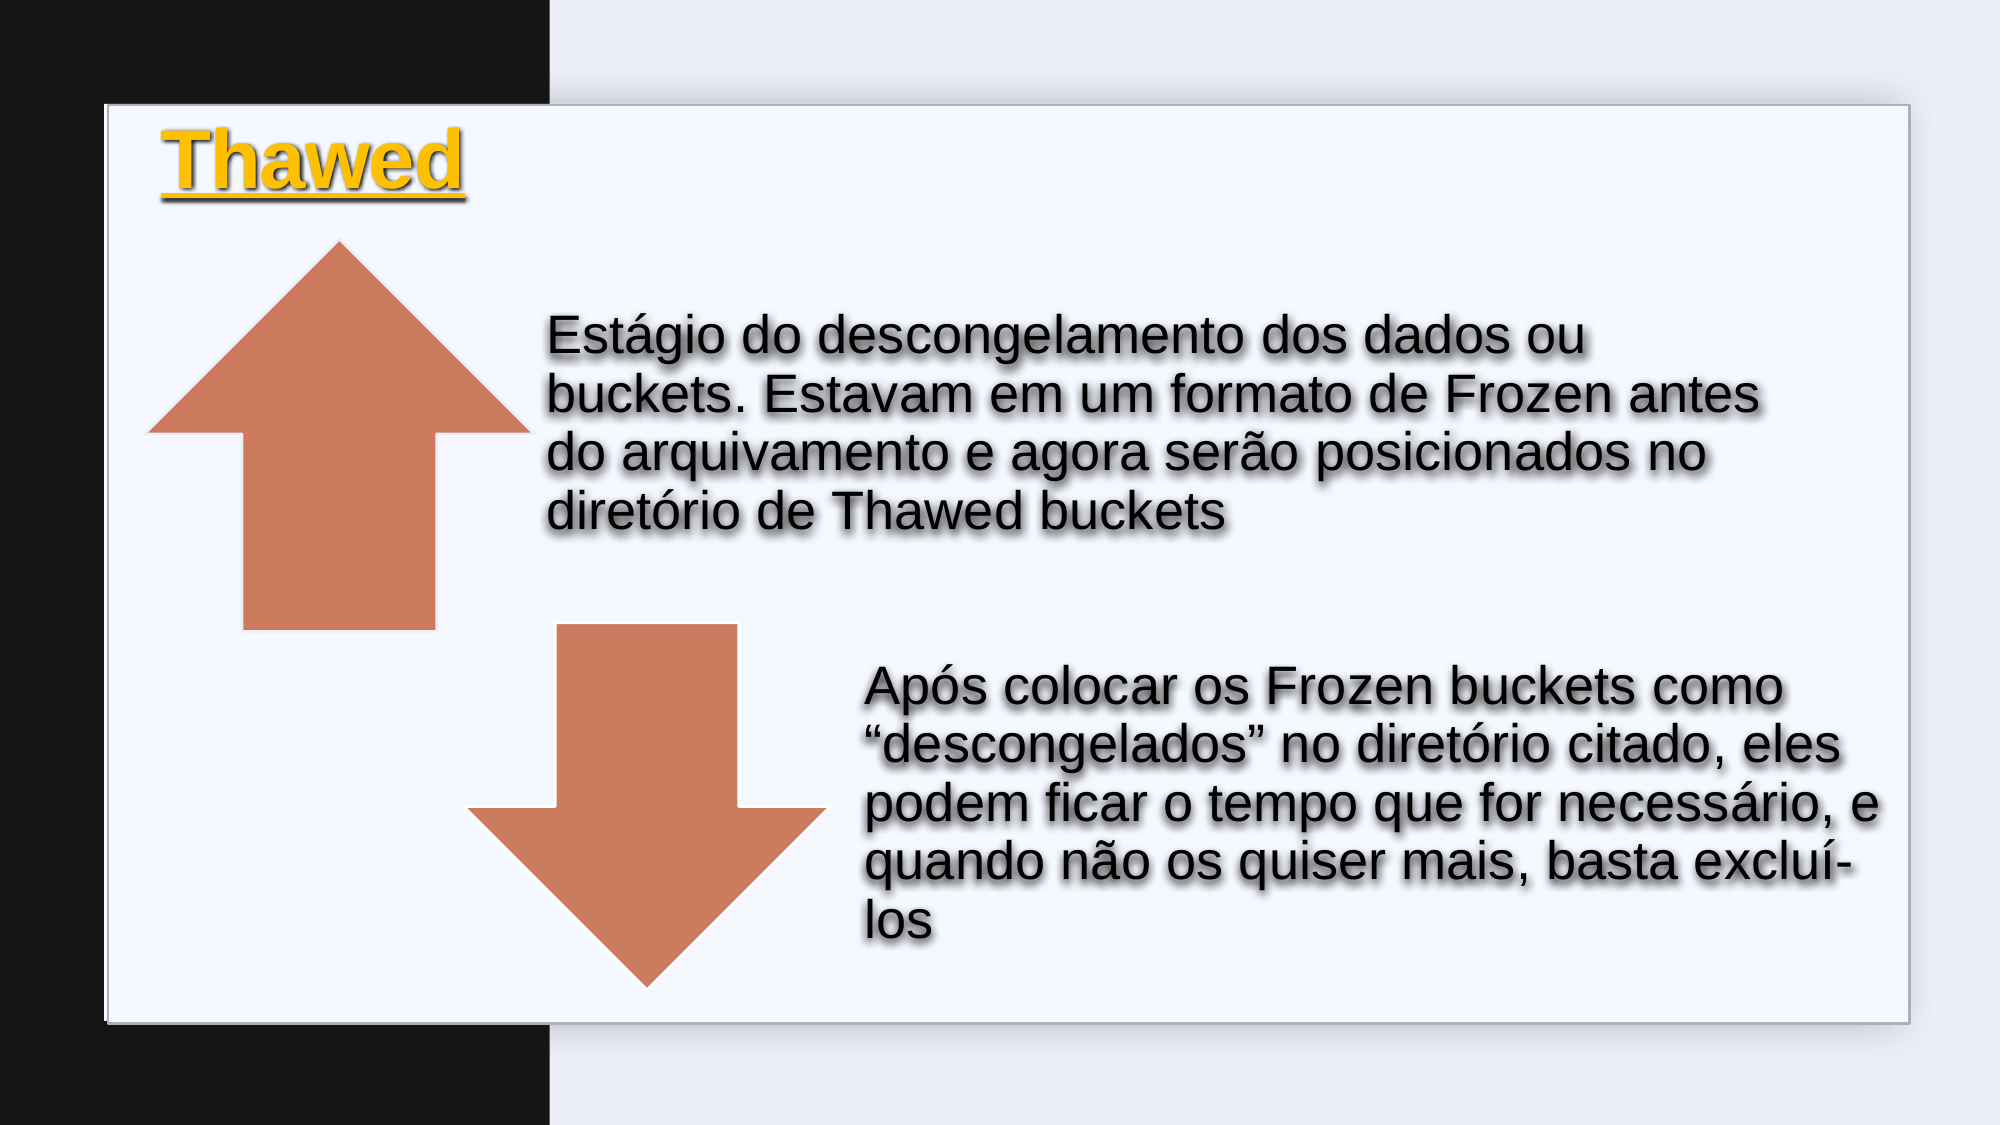

Thawed

Estágio do descongelamento dos dados ou buckets. Estavam em um formato de Frozen antes do arquivamento e agora serão posicionados no diretório de Thawed buckets

Após colocar os Frozen buckets como “descongelados” no diretório citado, eles podem ficar o tempo que for necessário, e quando não os quiser mais, basta excluí-los